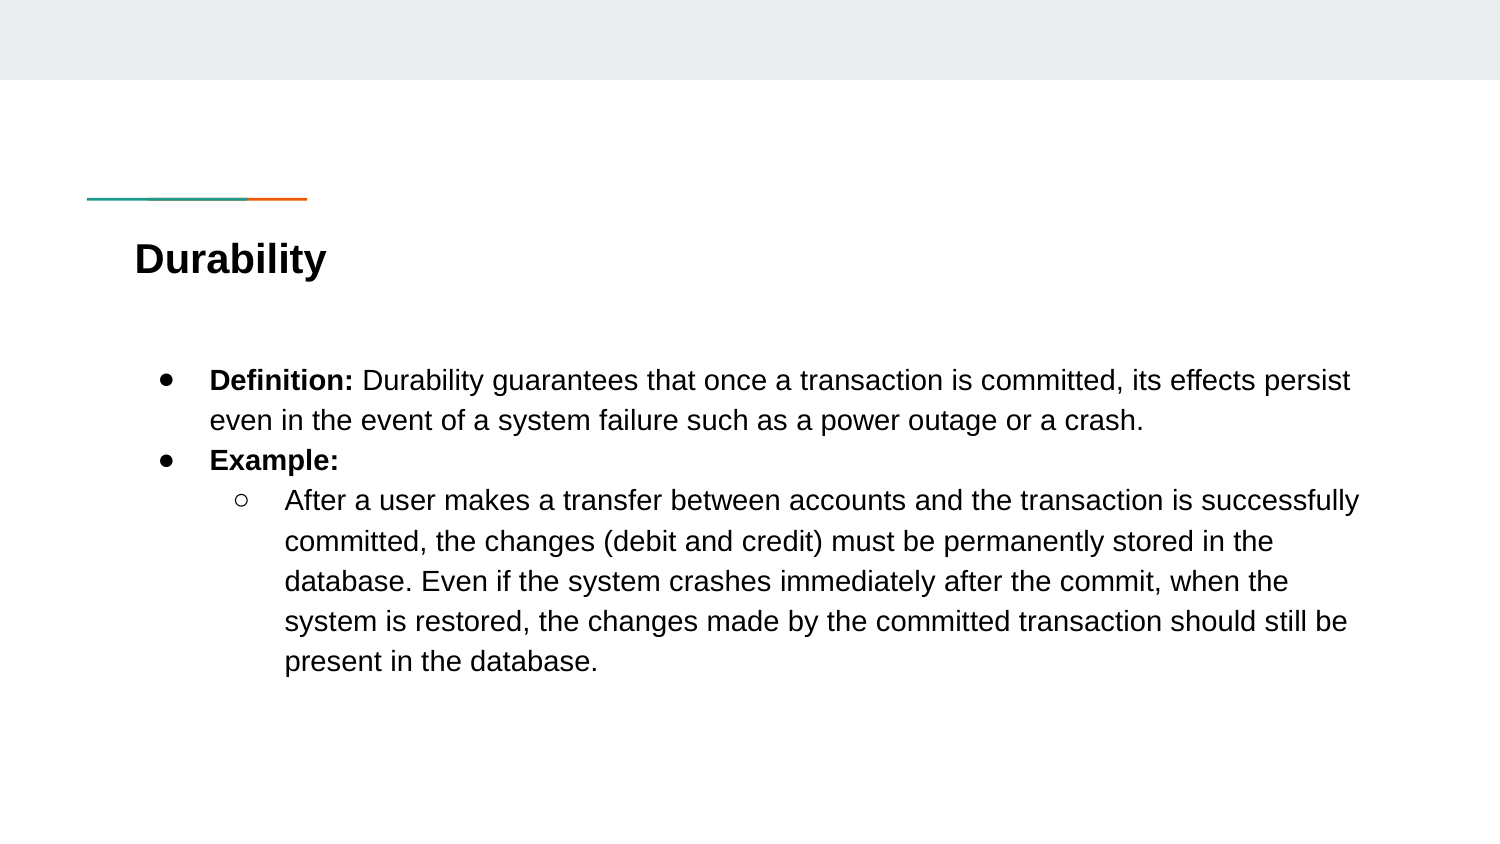

# Durability
Definition: Durability guarantees that once a transaction is committed, its effects persist even in the event of a system failure such as a power outage or a crash.
Example:
After a user makes a transfer between accounts and the transaction is successfully committed, the changes (debit and credit) must be permanently stored in the database. Even if the system crashes immediately after the commit, when the system is restored, the changes made by the committed transaction should still be present in the database.